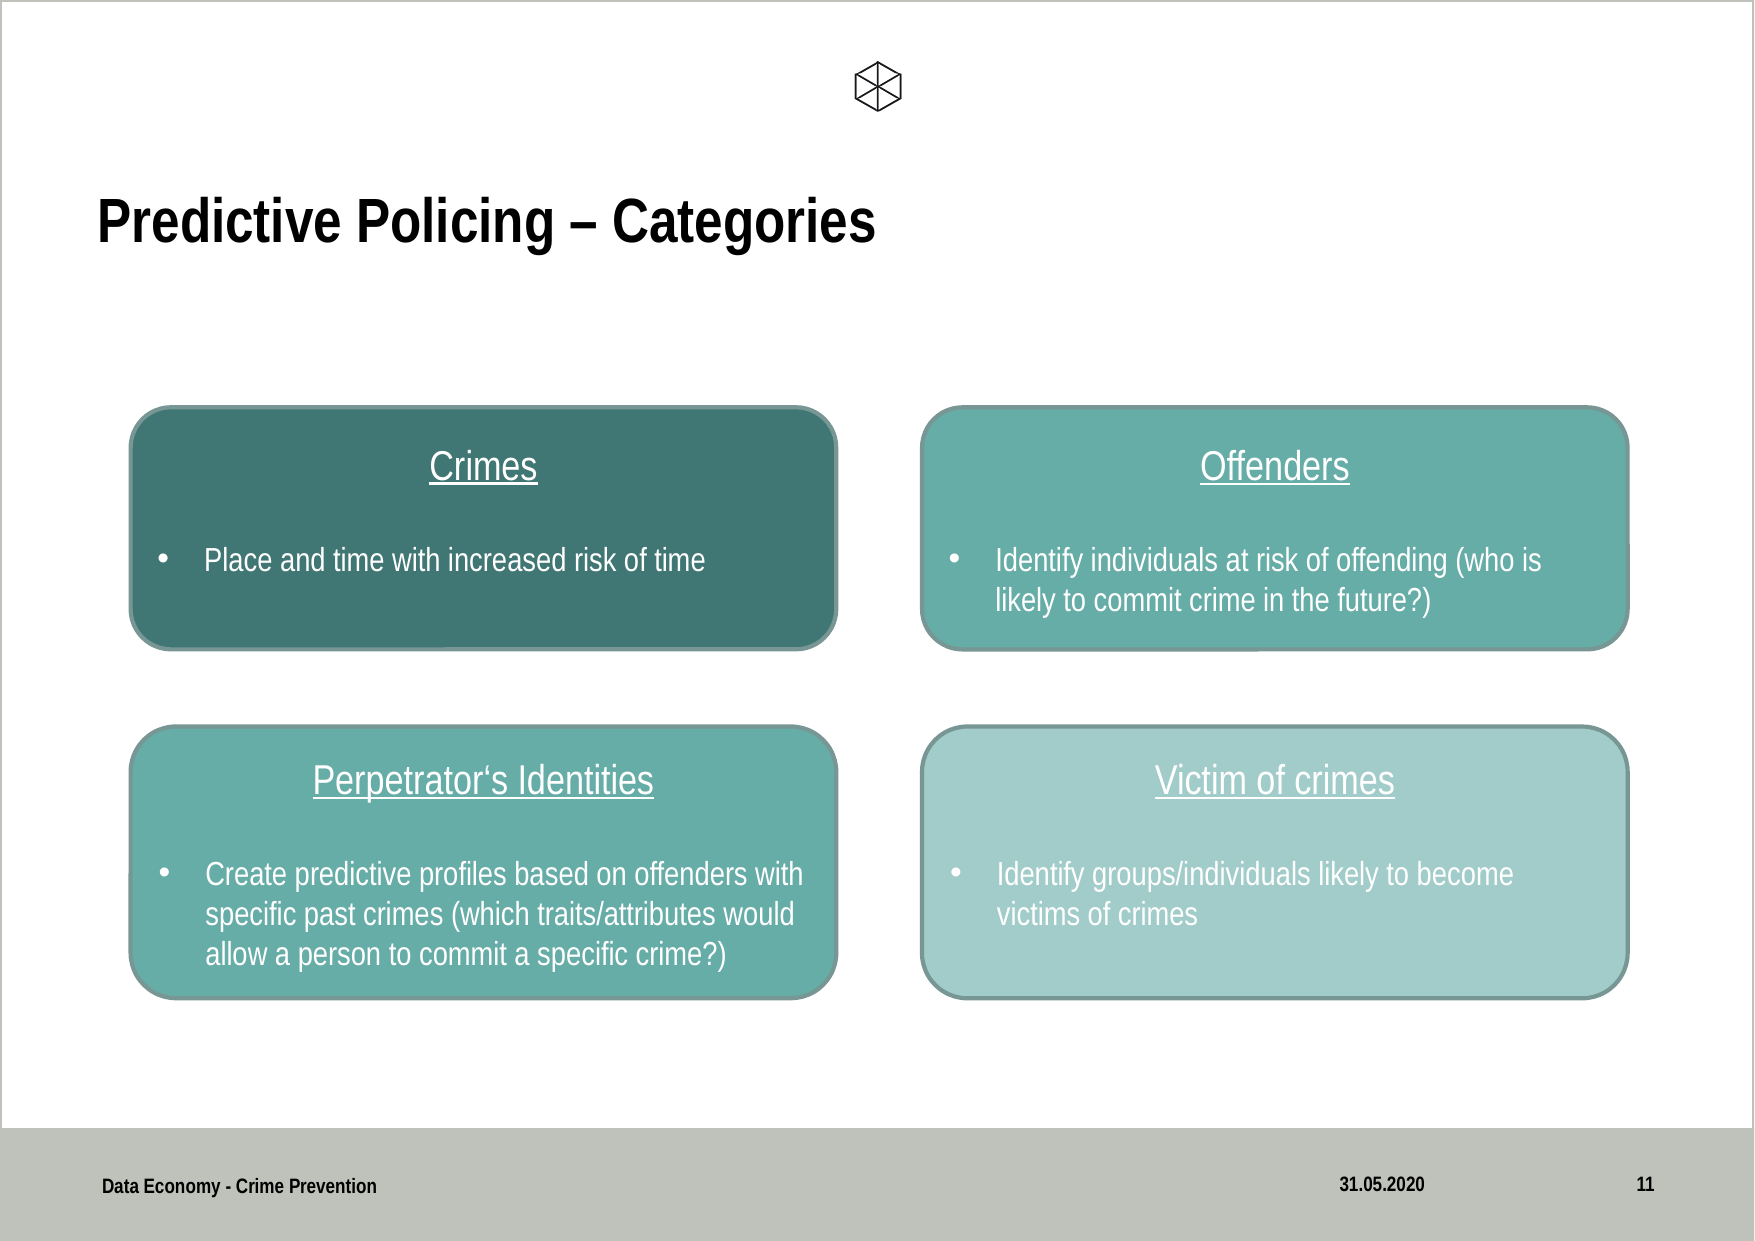

# Predictive Policing – Categories

Crimes

Place and time with increased risk of time

Offenders

Identify individuals at risk of offending (who is likely to commit crime in the future?)
Perpetrator‘s Identities

Create predictive profiles based on offenders with specific past crimes (which traits/attributes would allow a person to commit a specific crime?)
Victim of crimes

Identify groups/individuals likely to become victims of crimes

31.05.2020
11
Data Economy - Crime Prevention